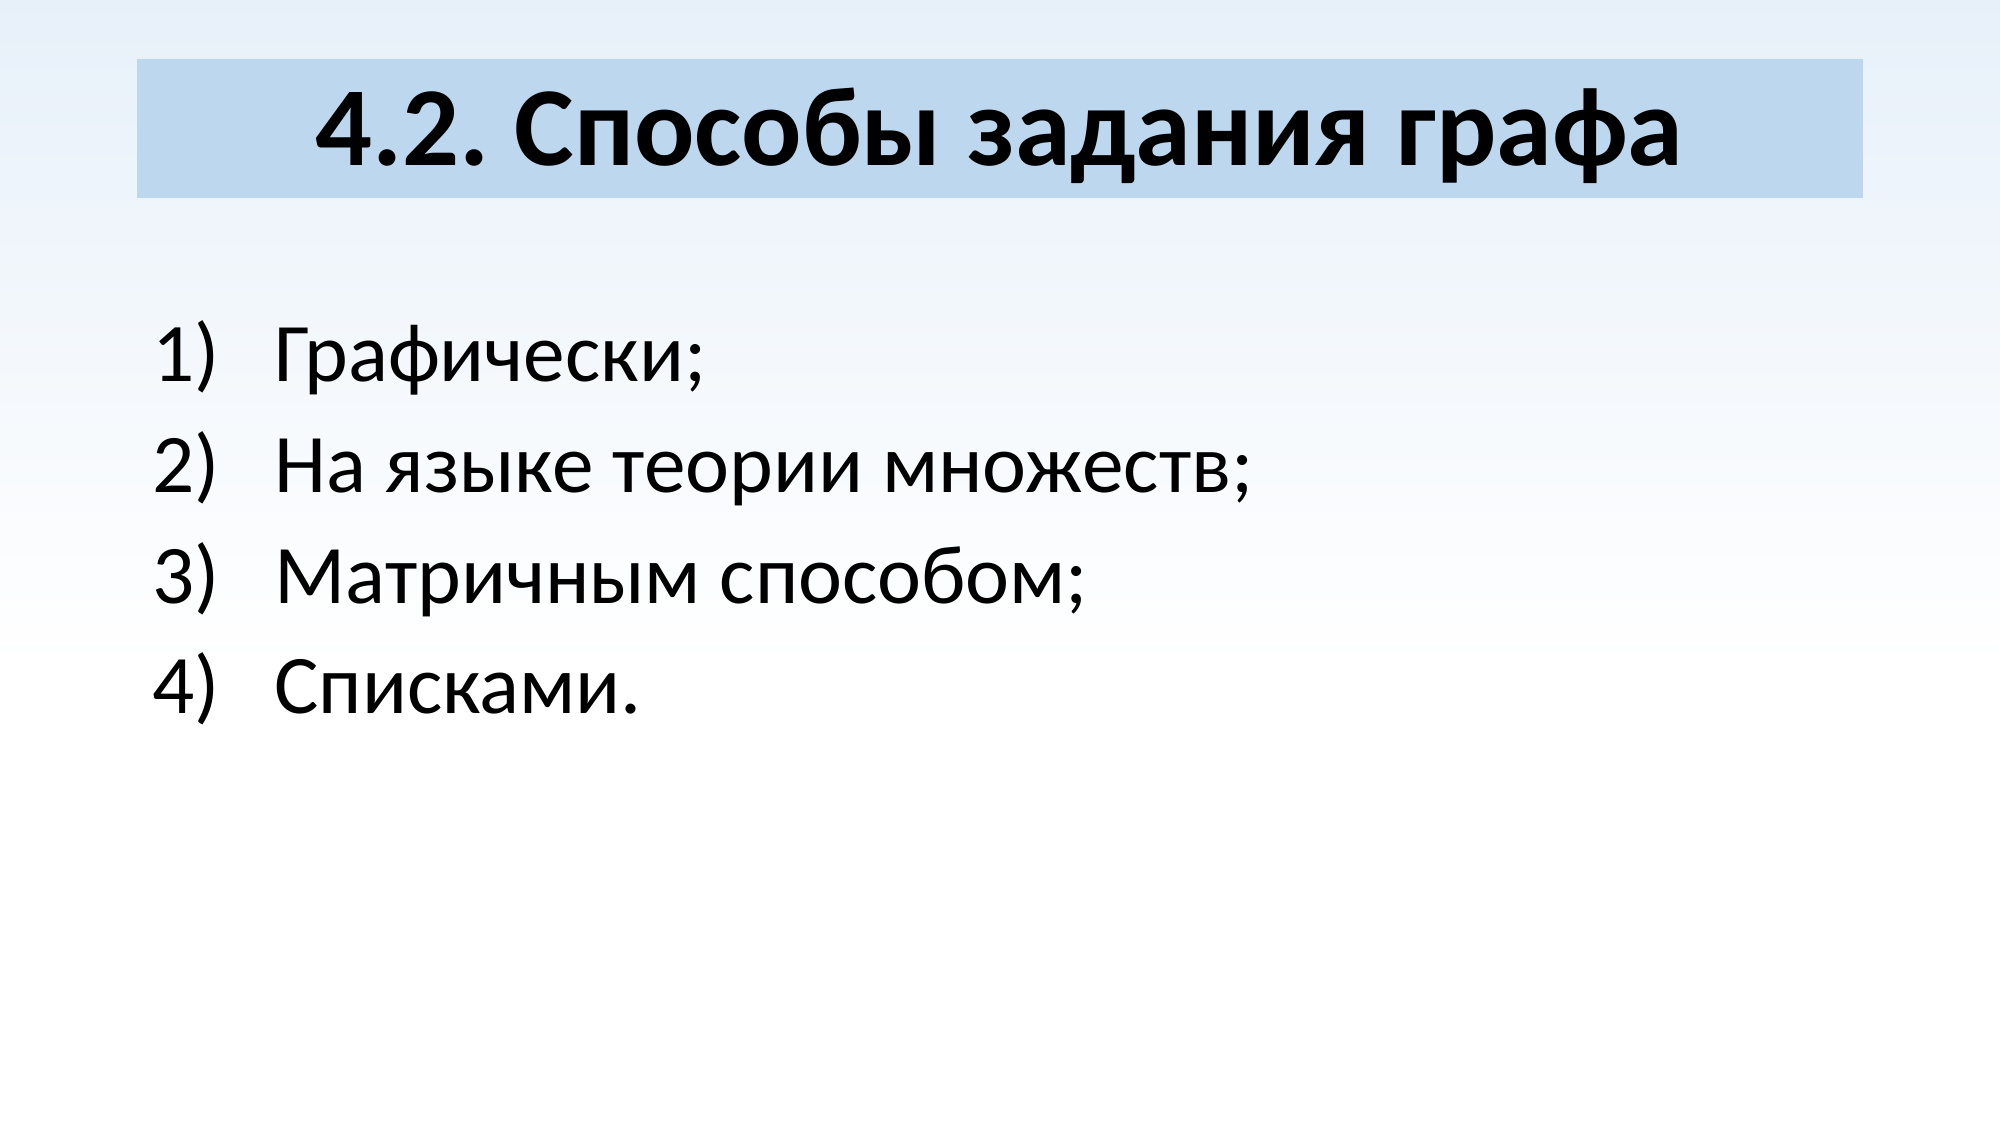

# 4.2. Способы задания графа
Графически;
На языке теории множеств;
Матричным способом;
Списками.